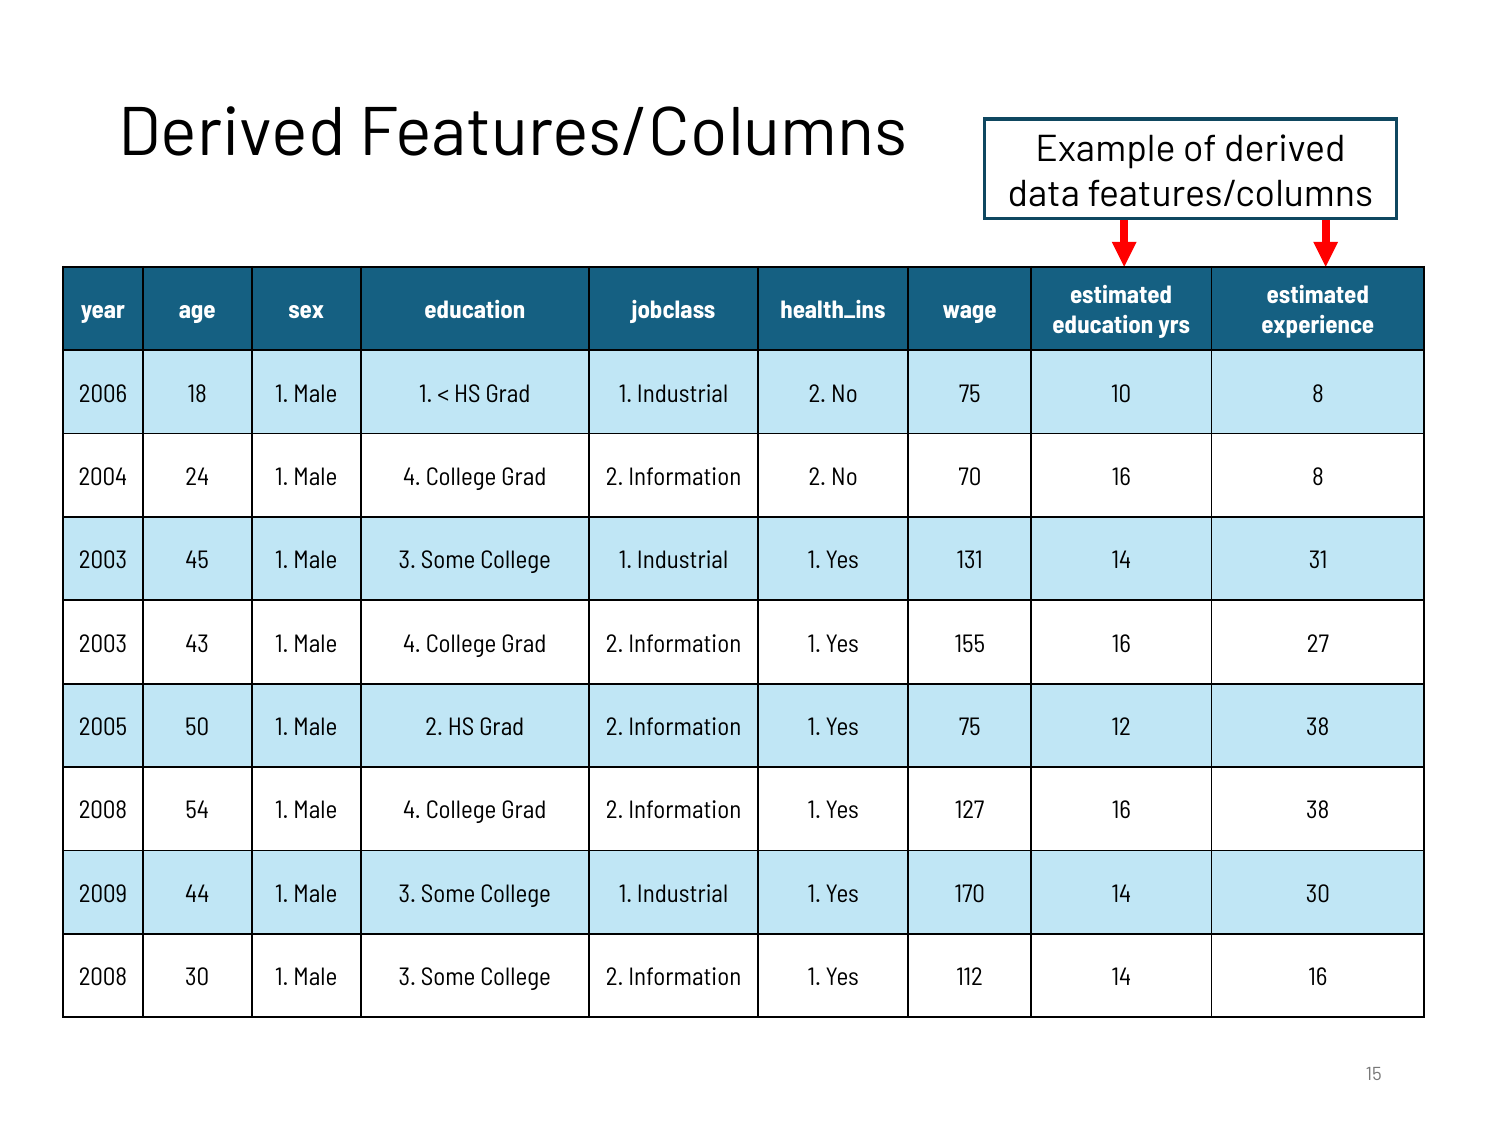

# Derived Features/Columns
Example of derived data features/columns
| year | age | sex | education | jobclass | health\_ins | wage | estimated education yrs | estimated experience |
| --- | --- | --- | --- | --- | --- | --- | --- | --- |
| 2006 | 18 | 1. Male | 1. < HS Grad | 1. Industrial | 2. No | 75 | 10 | 8 |
| 2004 | 24 | 1. Male | 4. College Grad | 2. Information | 2. No | 70 | 16 | 8 |
| 2003 | 45 | 1. Male | 3. Some College | 1. Industrial | 1. Yes | 131 | 14 | 31 |
| 2003 | 43 | 1. Male | 4. College Grad | 2. Information | 1. Yes | 155 | 16 | 27 |
| 2005 | 50 | 1. Male | 2. HS Grad | 2. Information | 1. Yes | 75 | 12 | 38 |
| 2008 | 54 | 1. Male | 4. College Grad | 2. Information | 1. Yes | 127 | 16 | 38 |
| 2009 | 44 | 1. Male | 3. Some College | 1. Industrial | 1. Yes | 170 | 14 | 30 |
| 2008 | 30 | 1. Male | 3. Some College | 2. Information | 1. Yes | 112 | 14 | 16 |
15